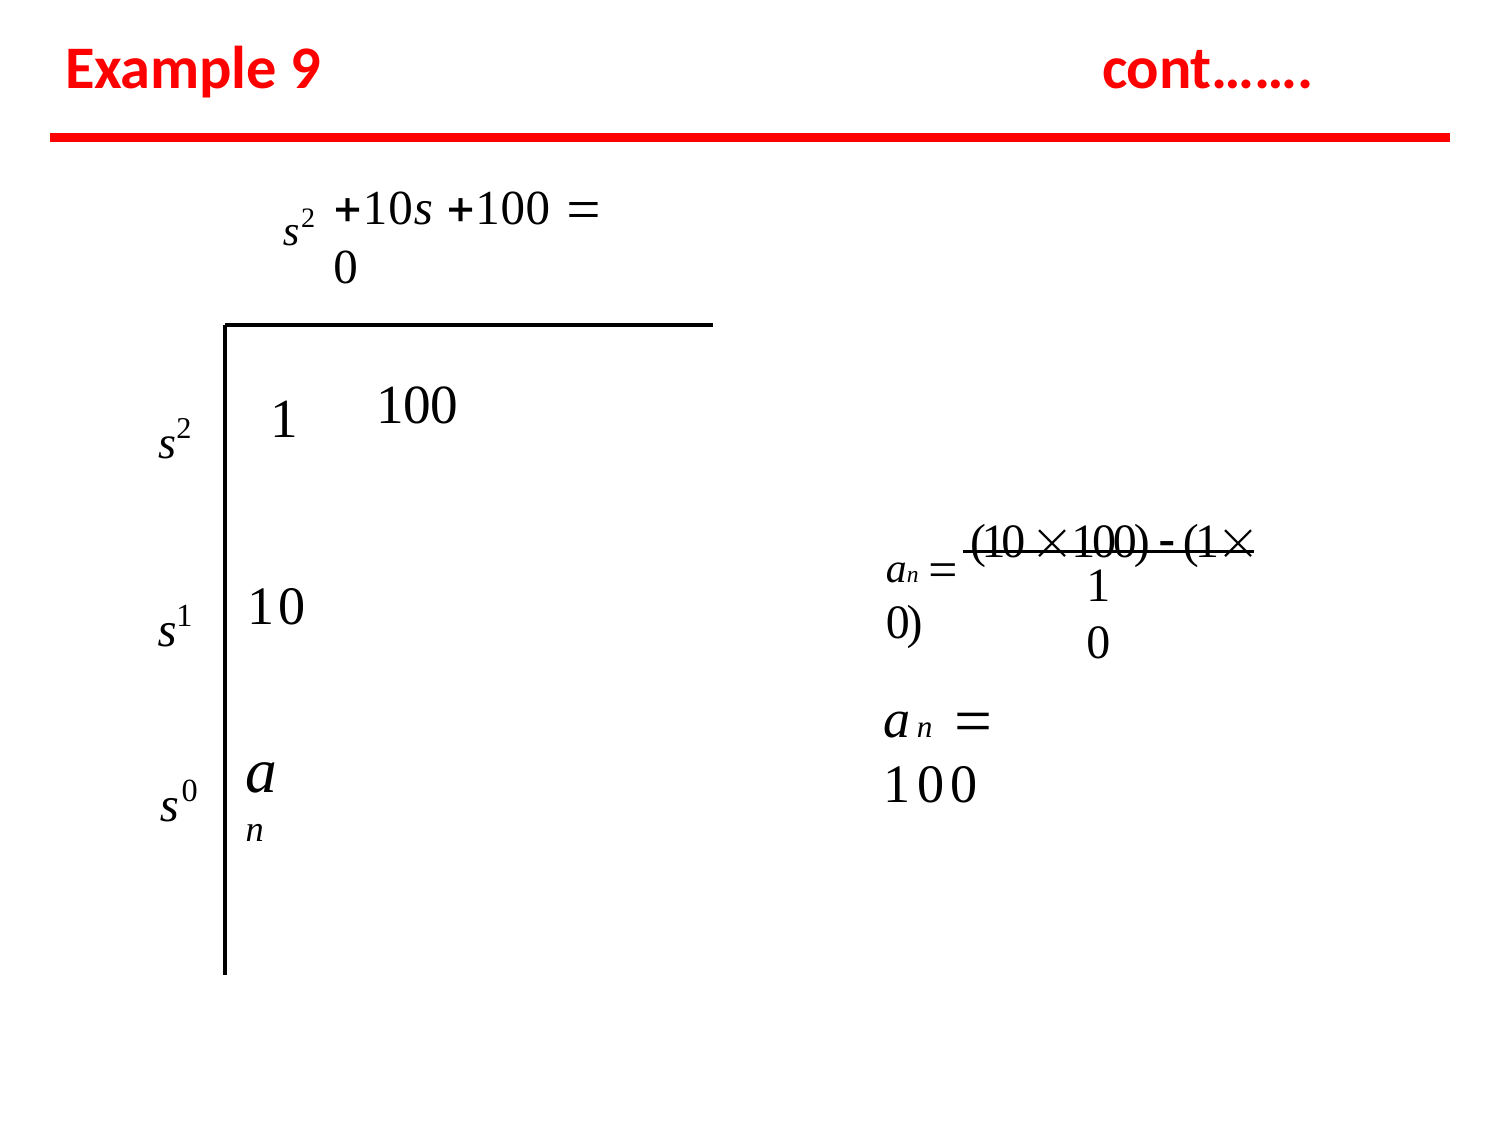

# Example 9
cont…….

s2
+10s +100 = 0

s2
100
1
an = (10 ×100) − (1× 0)
s1
10

10
an = 100
s0
an